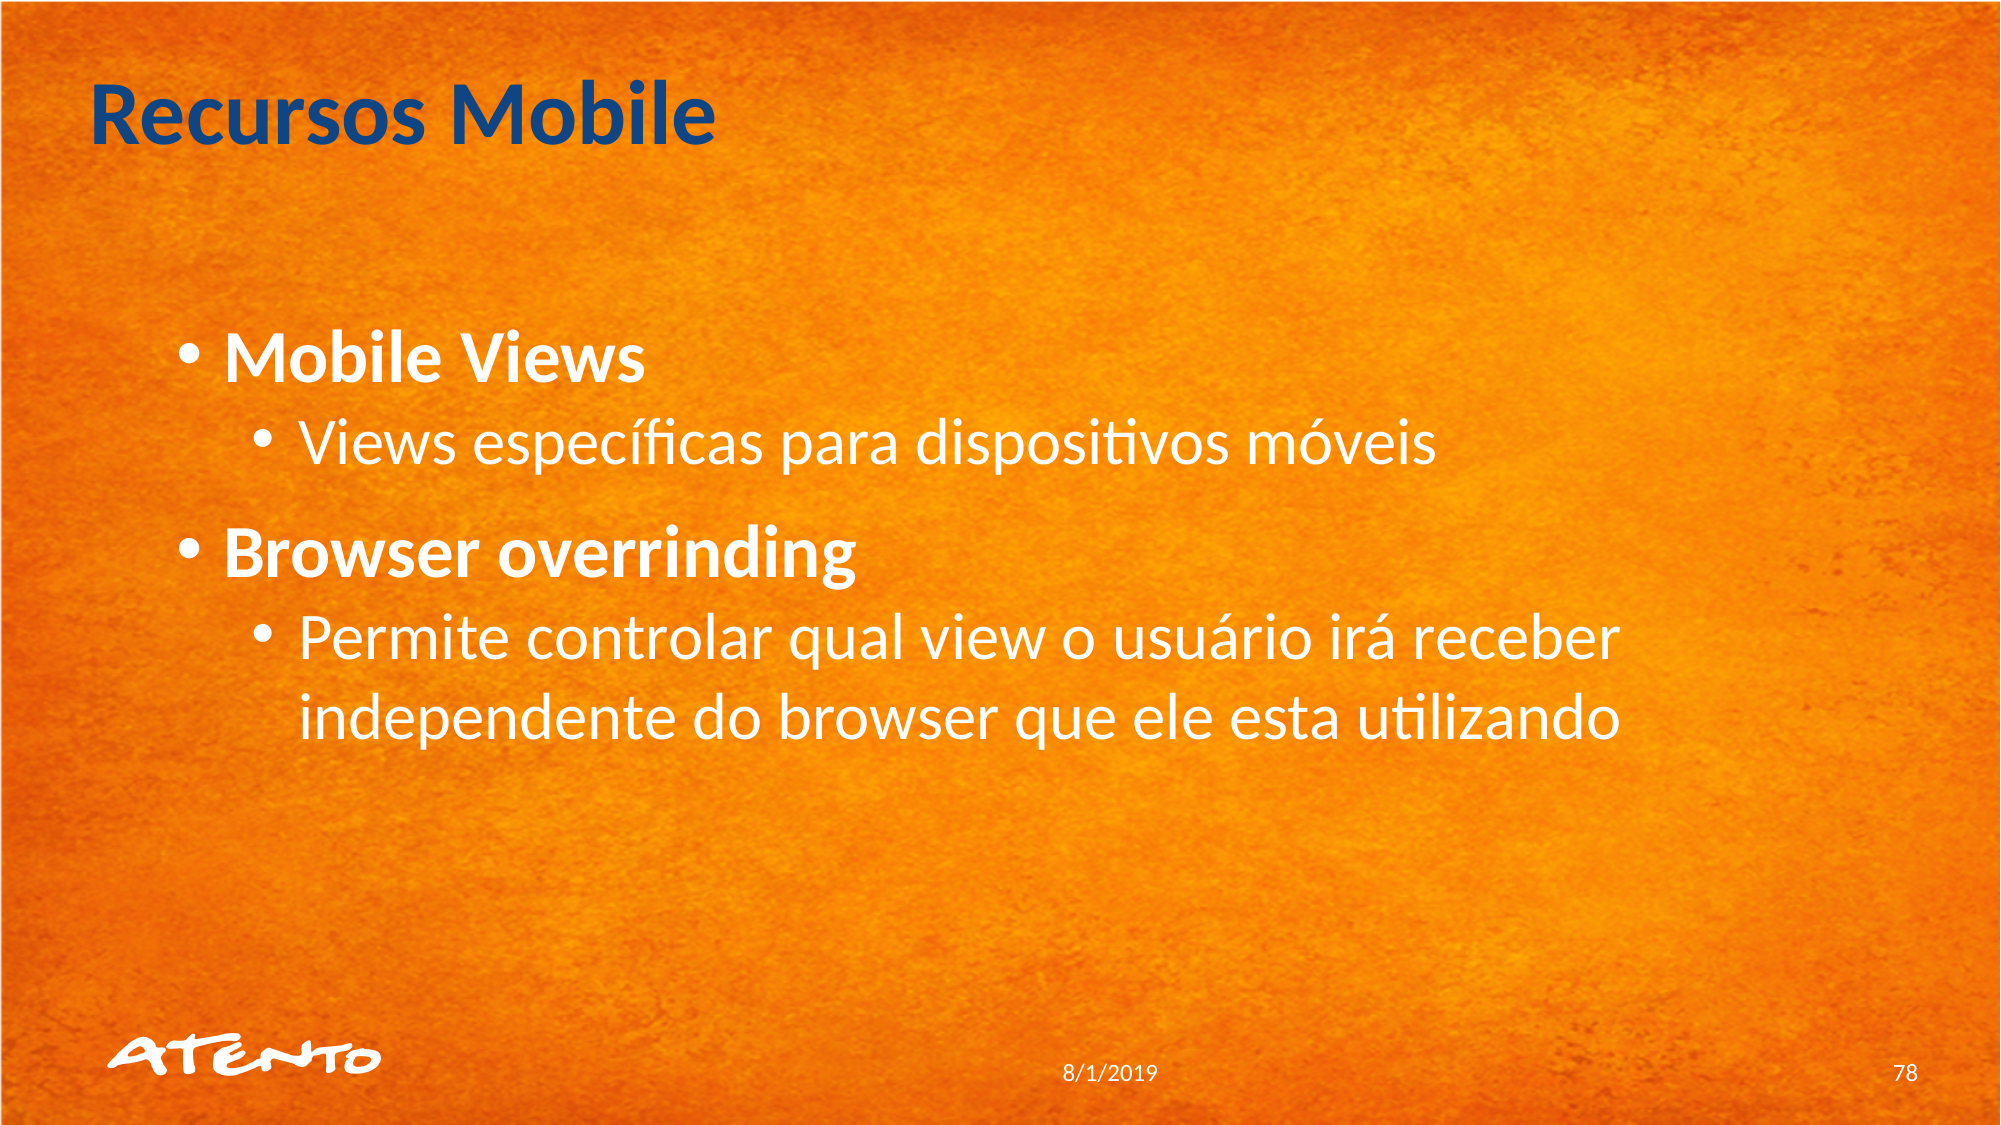

Recursos Mobile
Mobile Views
Views específicas para dispositivos móveis
Browser overrinding
Permite controlar qual view o usuário irá receber independente do browser que ele esta utilizando

8/1/2019
78